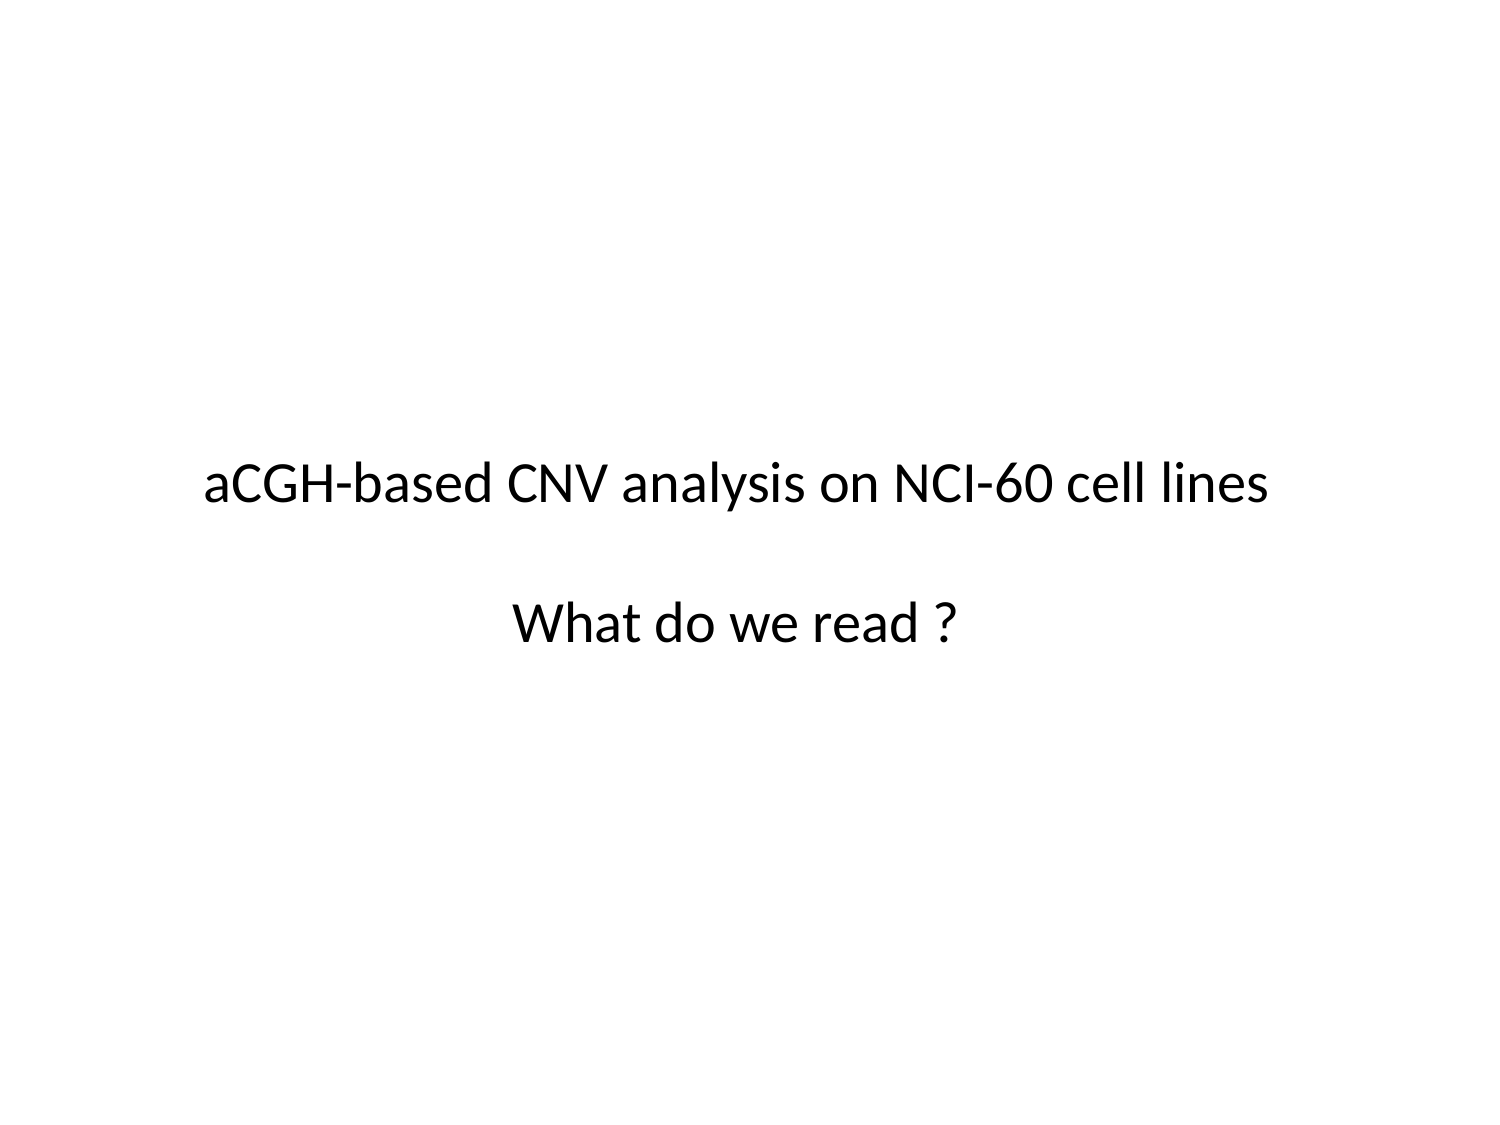

aCGH-based CNV analysis on NCI-60 cell lines

What do we read ?